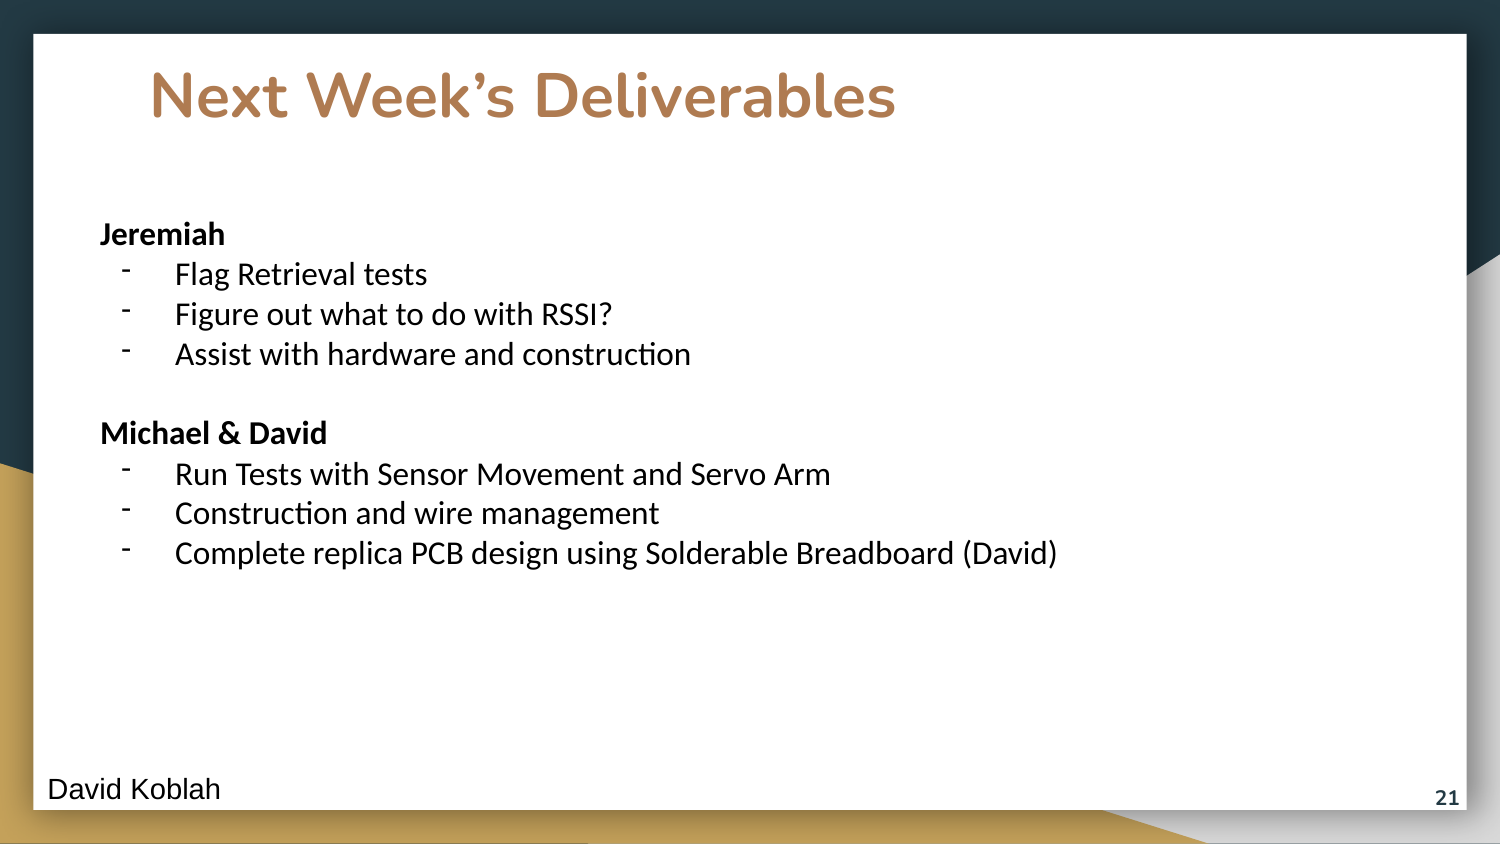

# Next Week’s Deliverables
Jeremiah
Flag Retrieval tests
Figure out what to do with RSSI?
Assist with hardware and construction

Michael & David
Run Tests with Sensor Movement and Servo Arm
Construction and wire management
Complete replica PCB design using Solderable Breadboard (David)

David Koblah
21